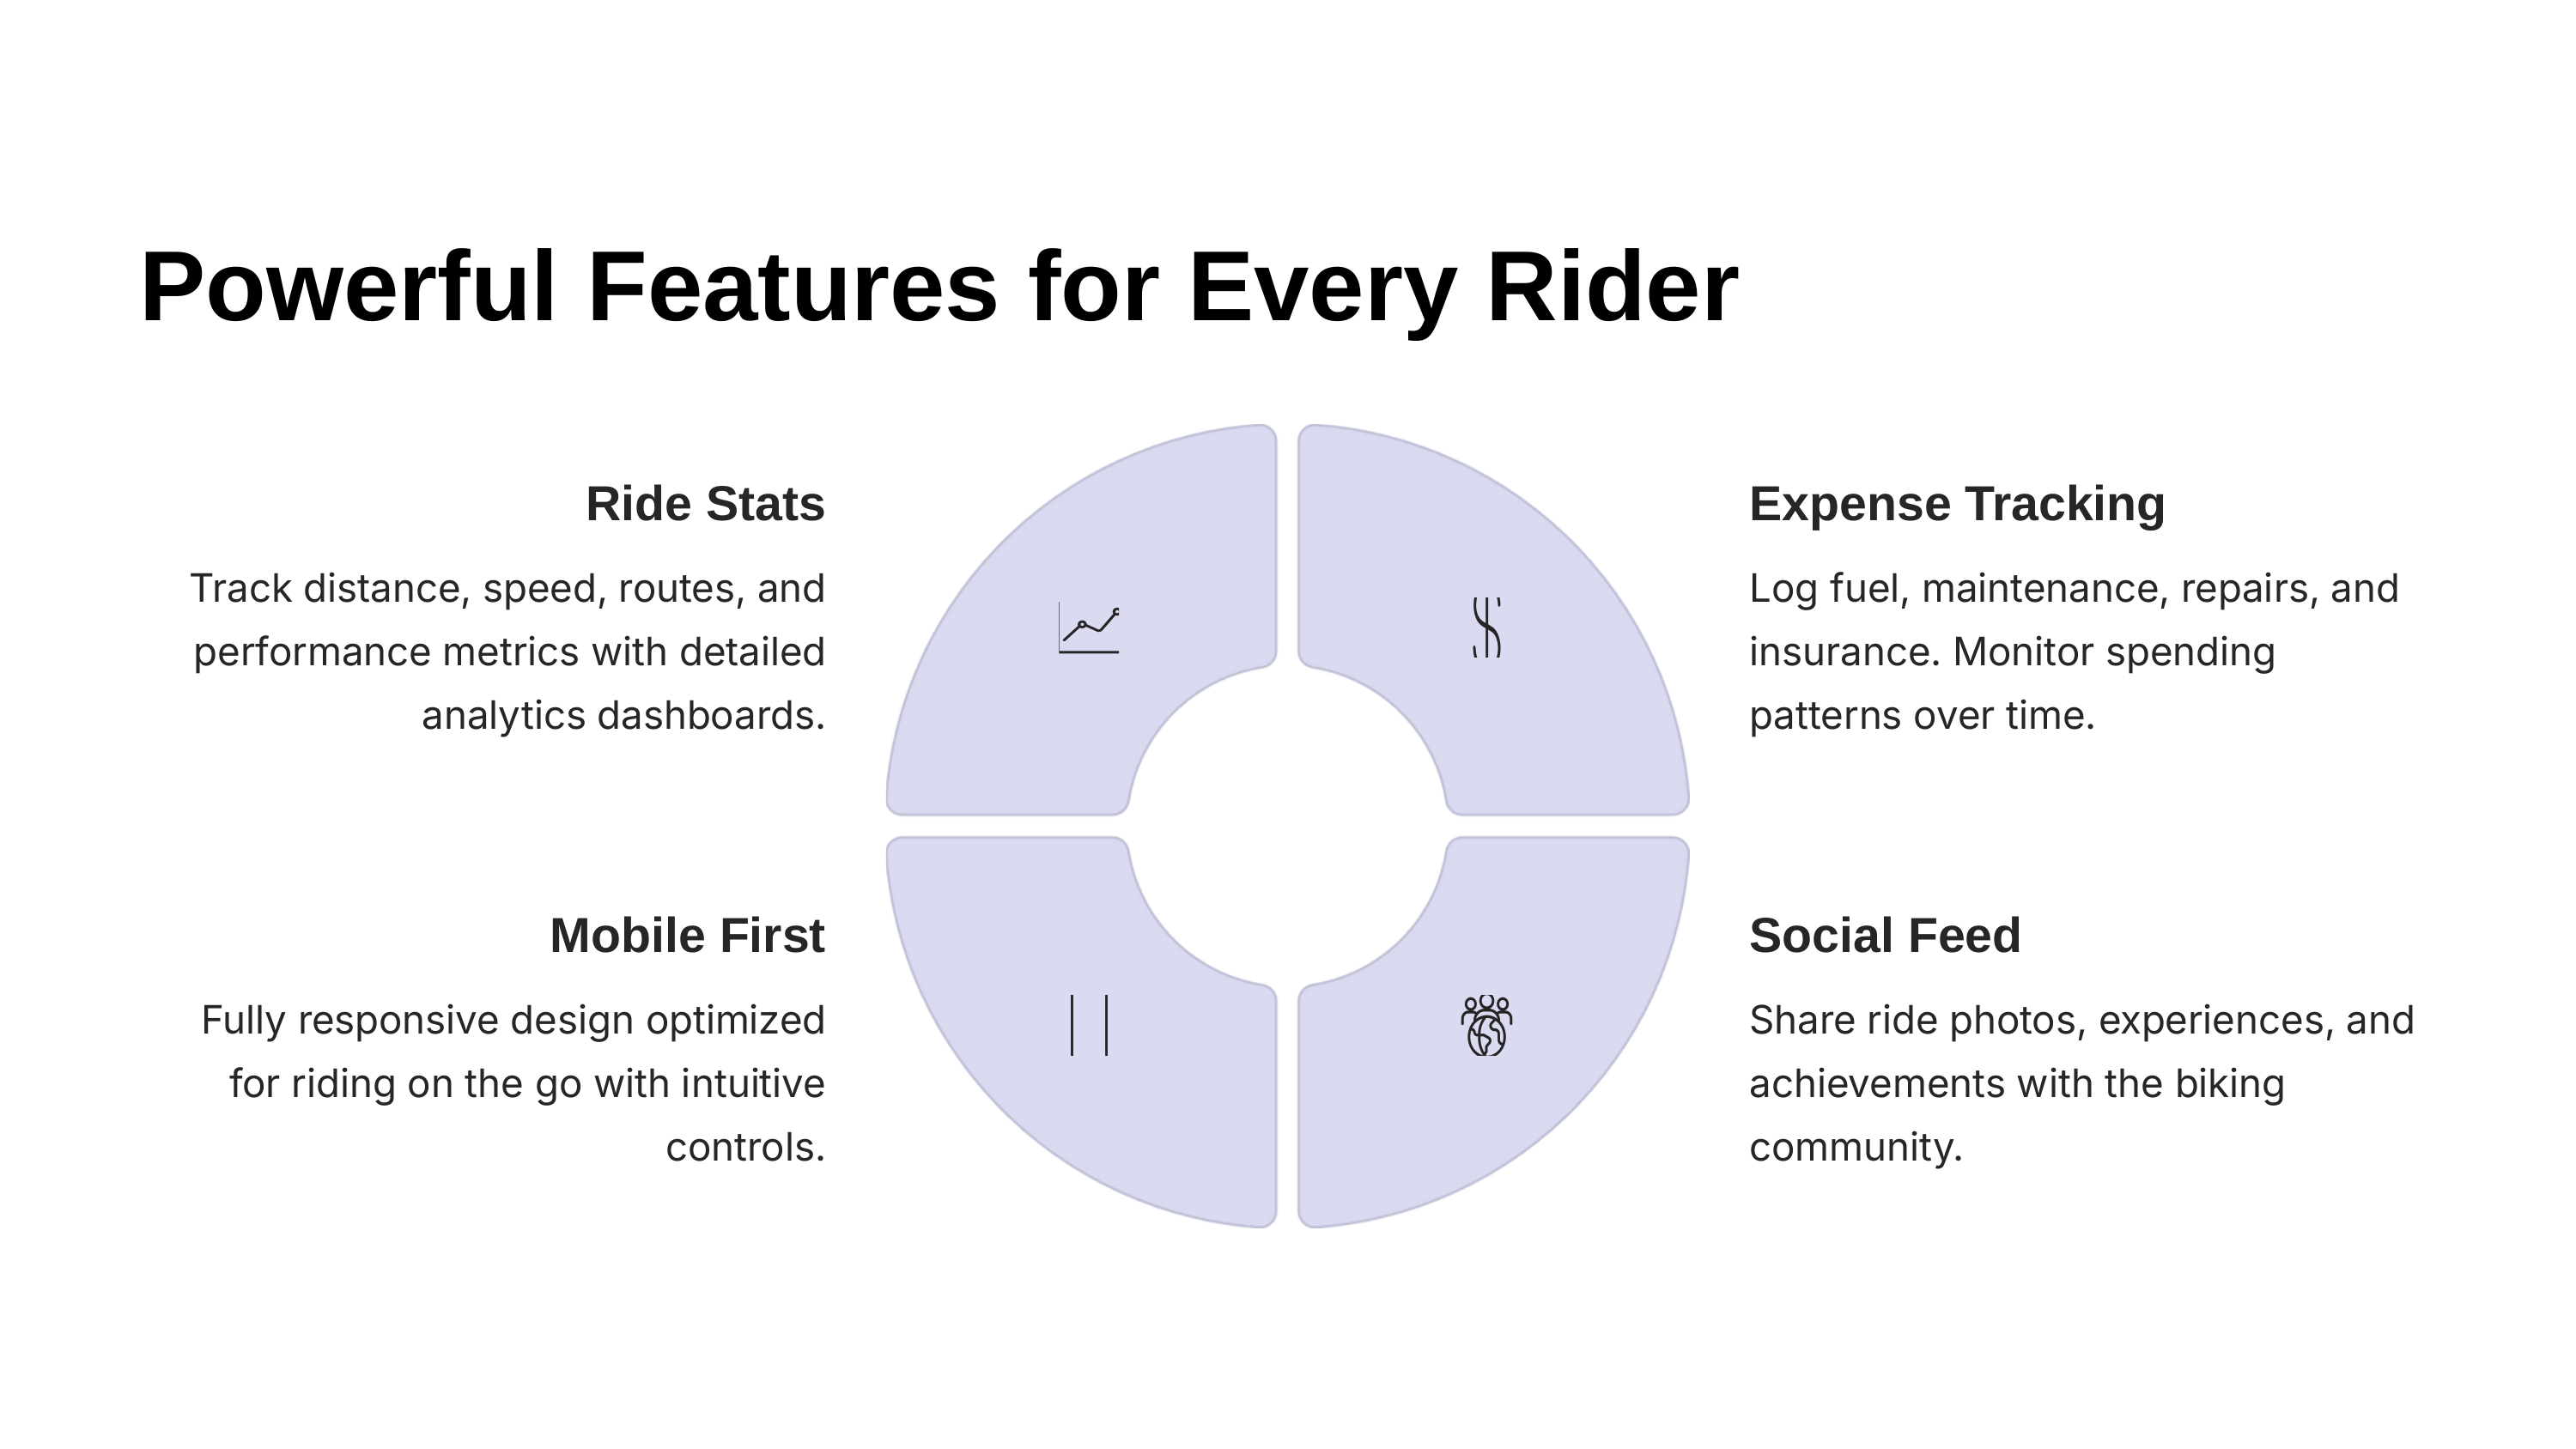

Powerful Features for Every Rider

Ride Stats
Expense Tracking
Track distance, speed, routes, and performance metrics with detailed analytics dashboards.
Log fuel, maintenance, repairs, and insurance. Monitor spending patterns over time.

Mobile First
Social Feed
Fully responsive design optimized for riding on the go with intuitive controls.
Share ride photos, experiences, and achievements with the biking community.